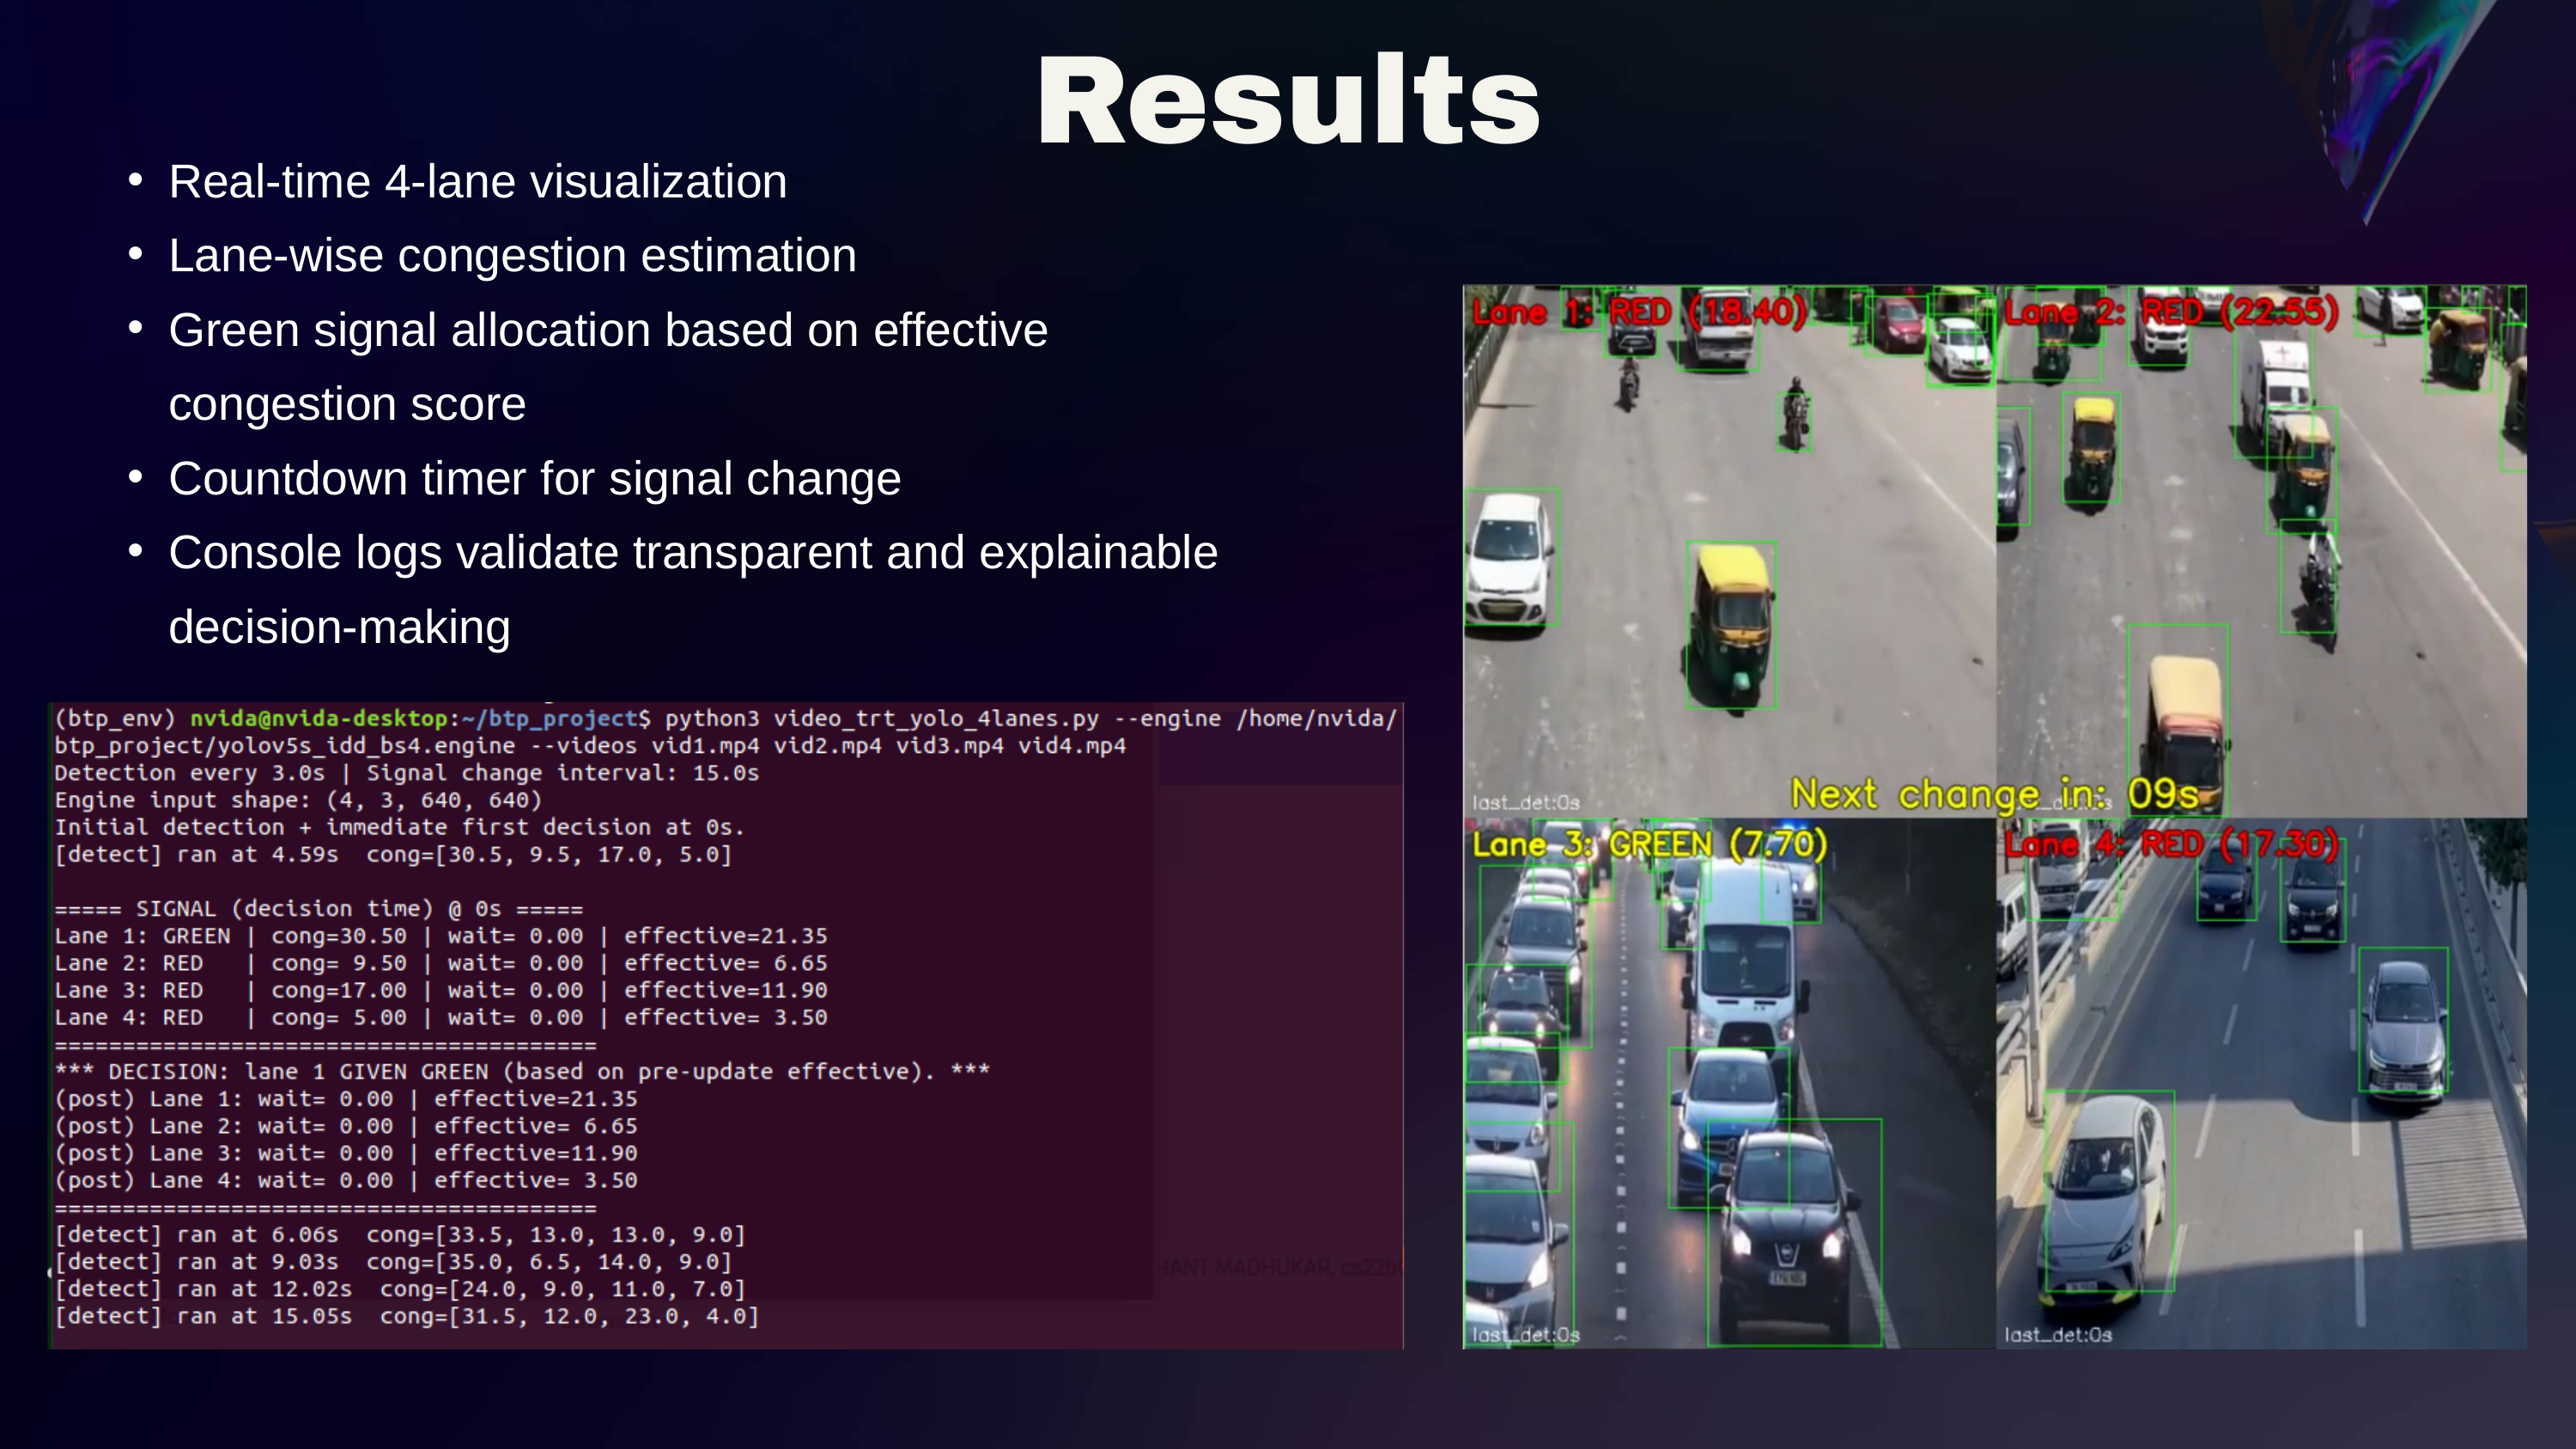

Results
Real-time 4-lane visualization
Lane-wise congestion estimation
Green signal allocation based on effective congestion score
Countdown timer for signal change
Console logs validate transparent and explainable decision-making